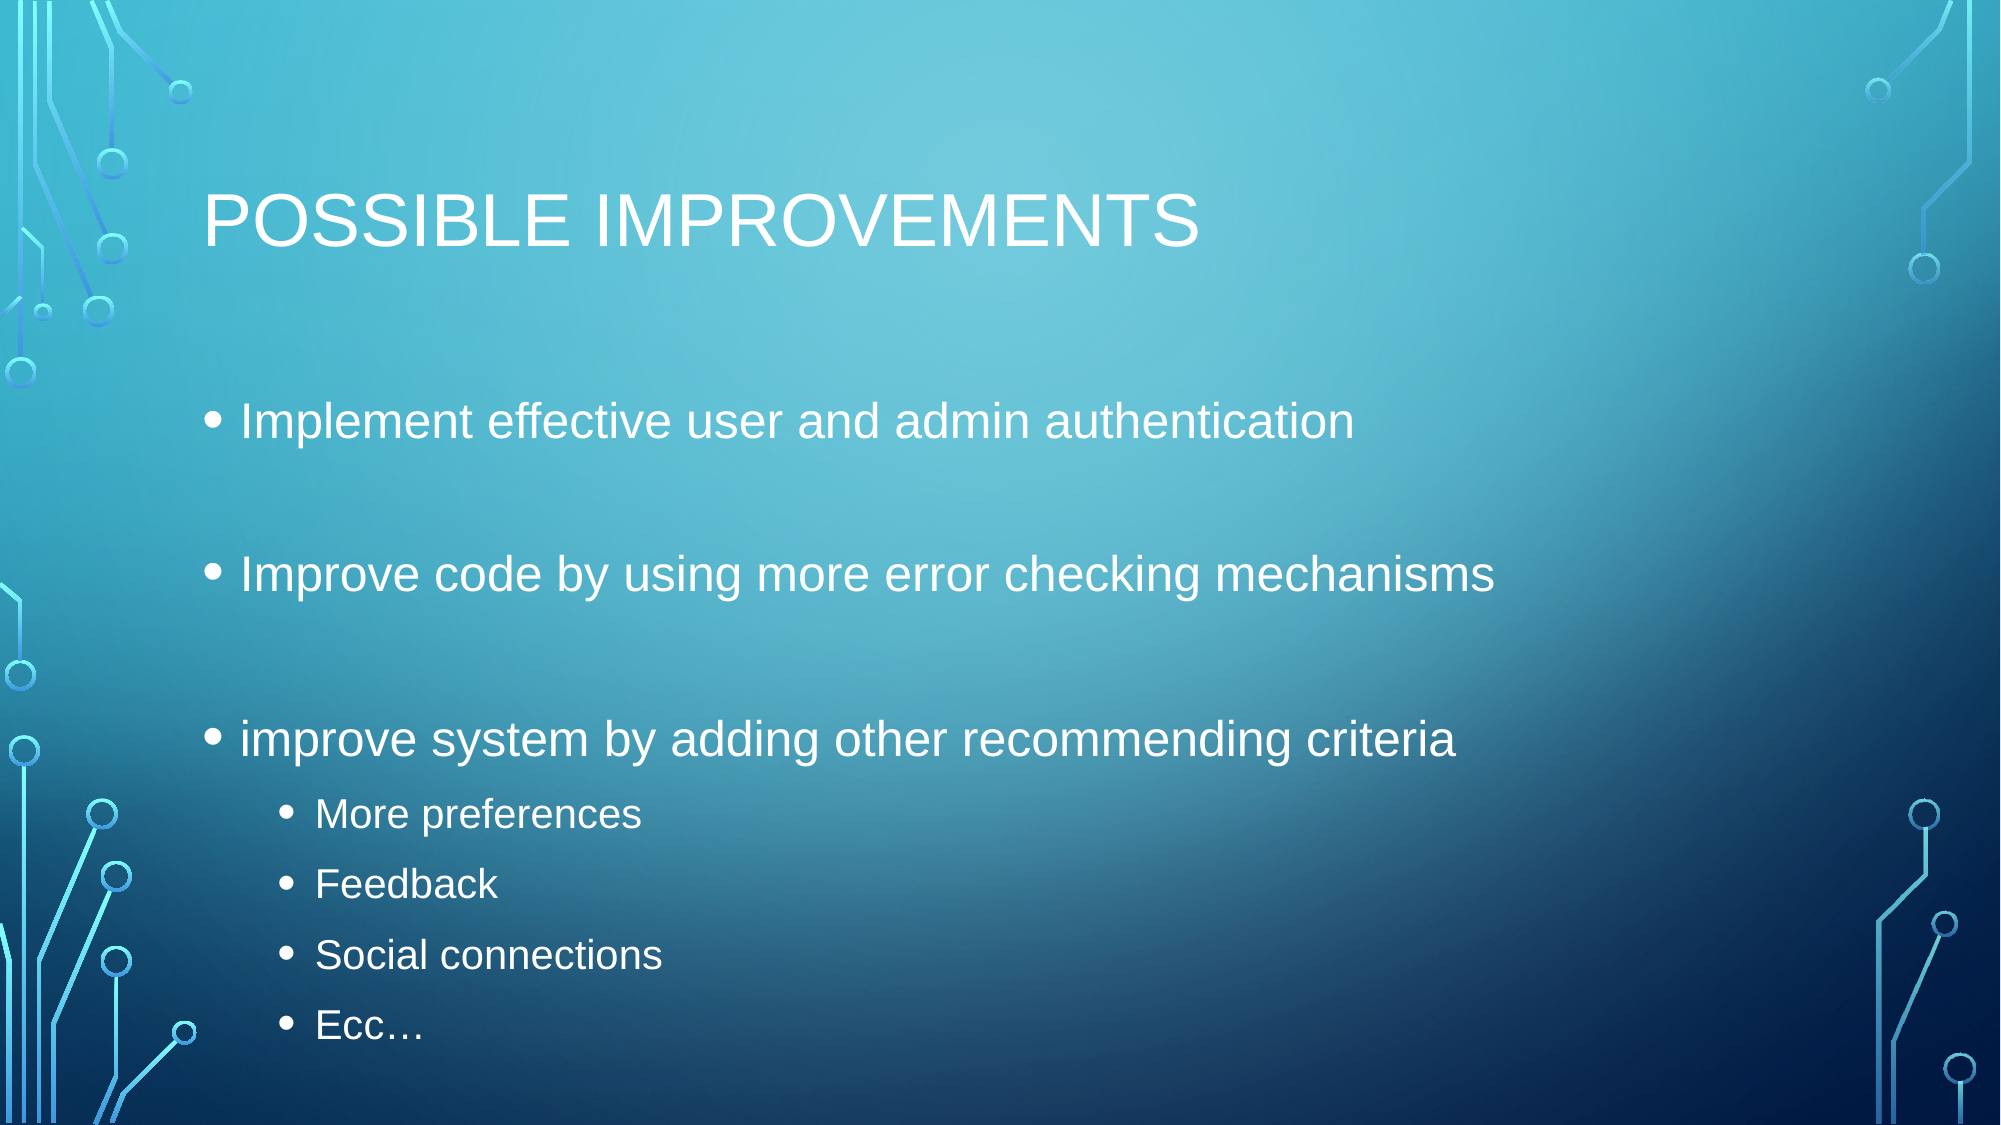

# Possible improvements
Implement effective user and admin authentication
Improve code by using more error checking mechanisms
improve system by adding other recommending criteria
More preferences
Feedback
Social connections
Ecc…